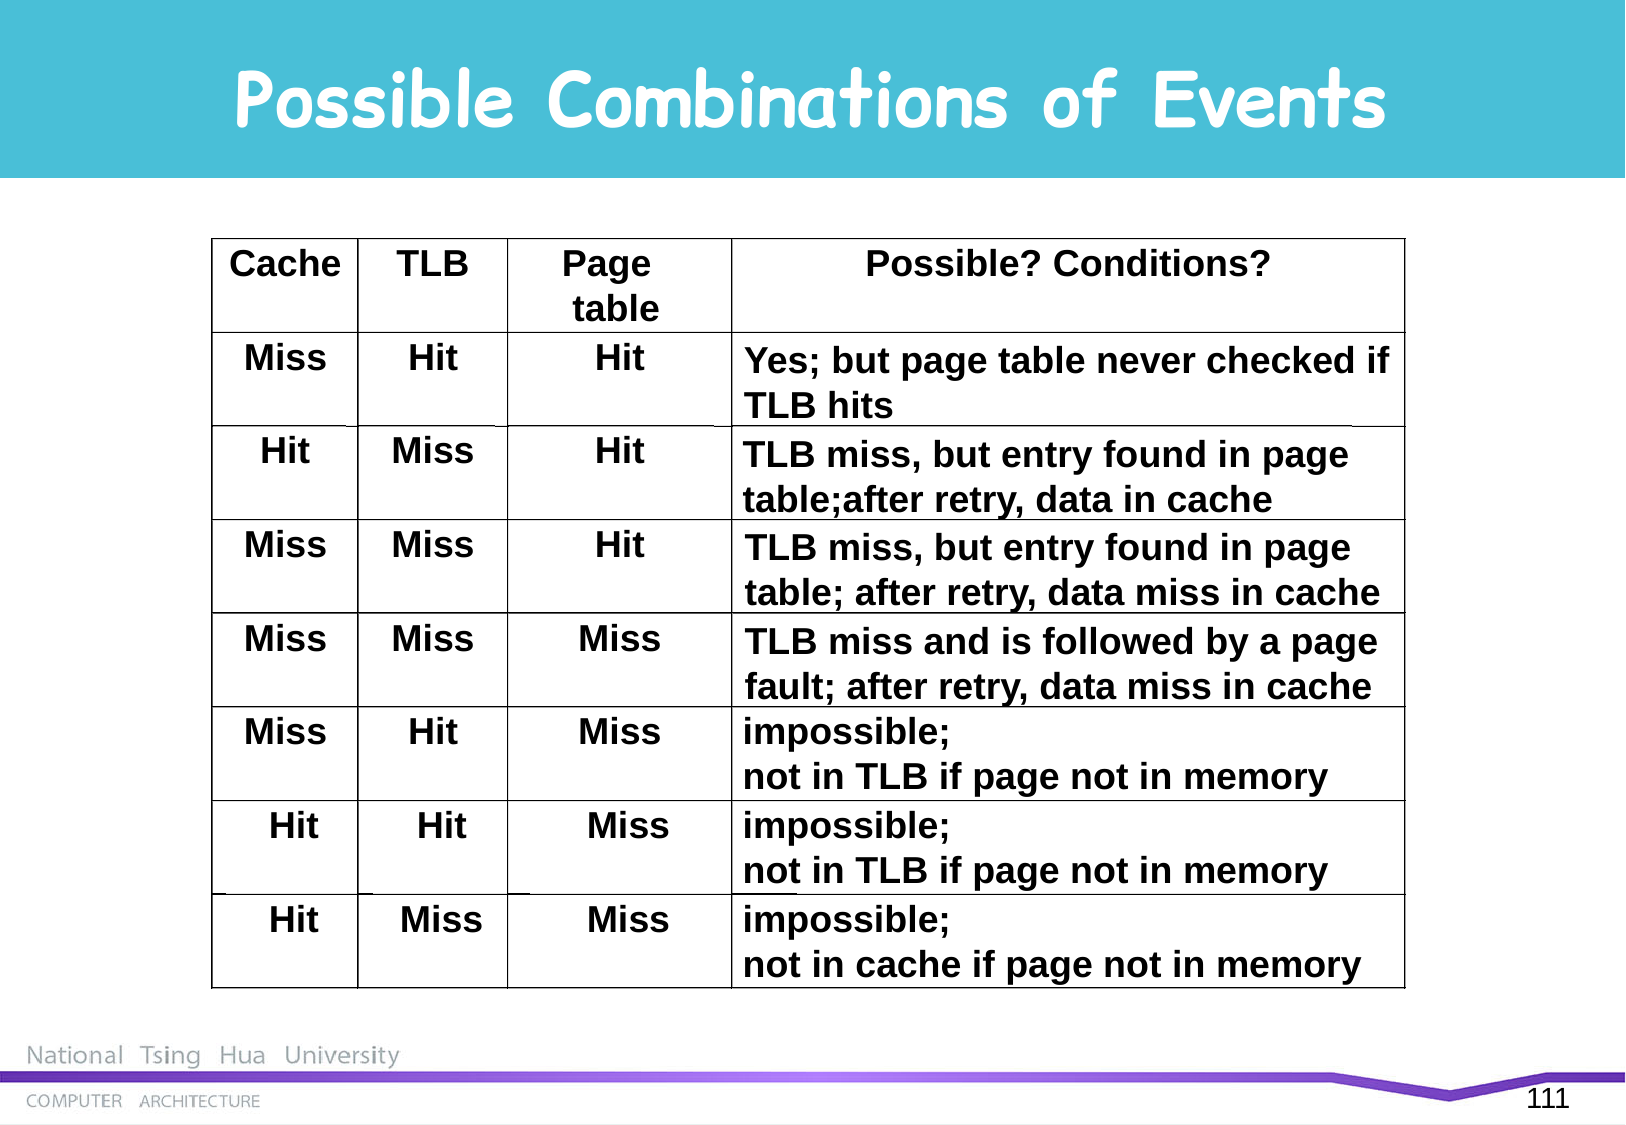

# Possible Combinations of Events

Cache
TLB
Page
 table
Possible? Conditions?

Miss
Hit
Hit

Yes; but page table never checked if
TLB hits

Hit

Miss

Hit

TLB miss, but entry found in page
table;after retry, data in cache

Miss
Miss
Hit

TLB miss, but entry found in page
table; after retry, data miss in cache

Miss

Miss

Miss

TLB miss and is followed by a page
fault; after retry, data miss in cache

Miss

Hit

Miss

impossible;
not in TLB if page not in memory

Hit
Hit
Miss
impossible;
not in TLB if page not in memory

Hit
Miss
Miss
impossible;
not in cache if page not in memory

111